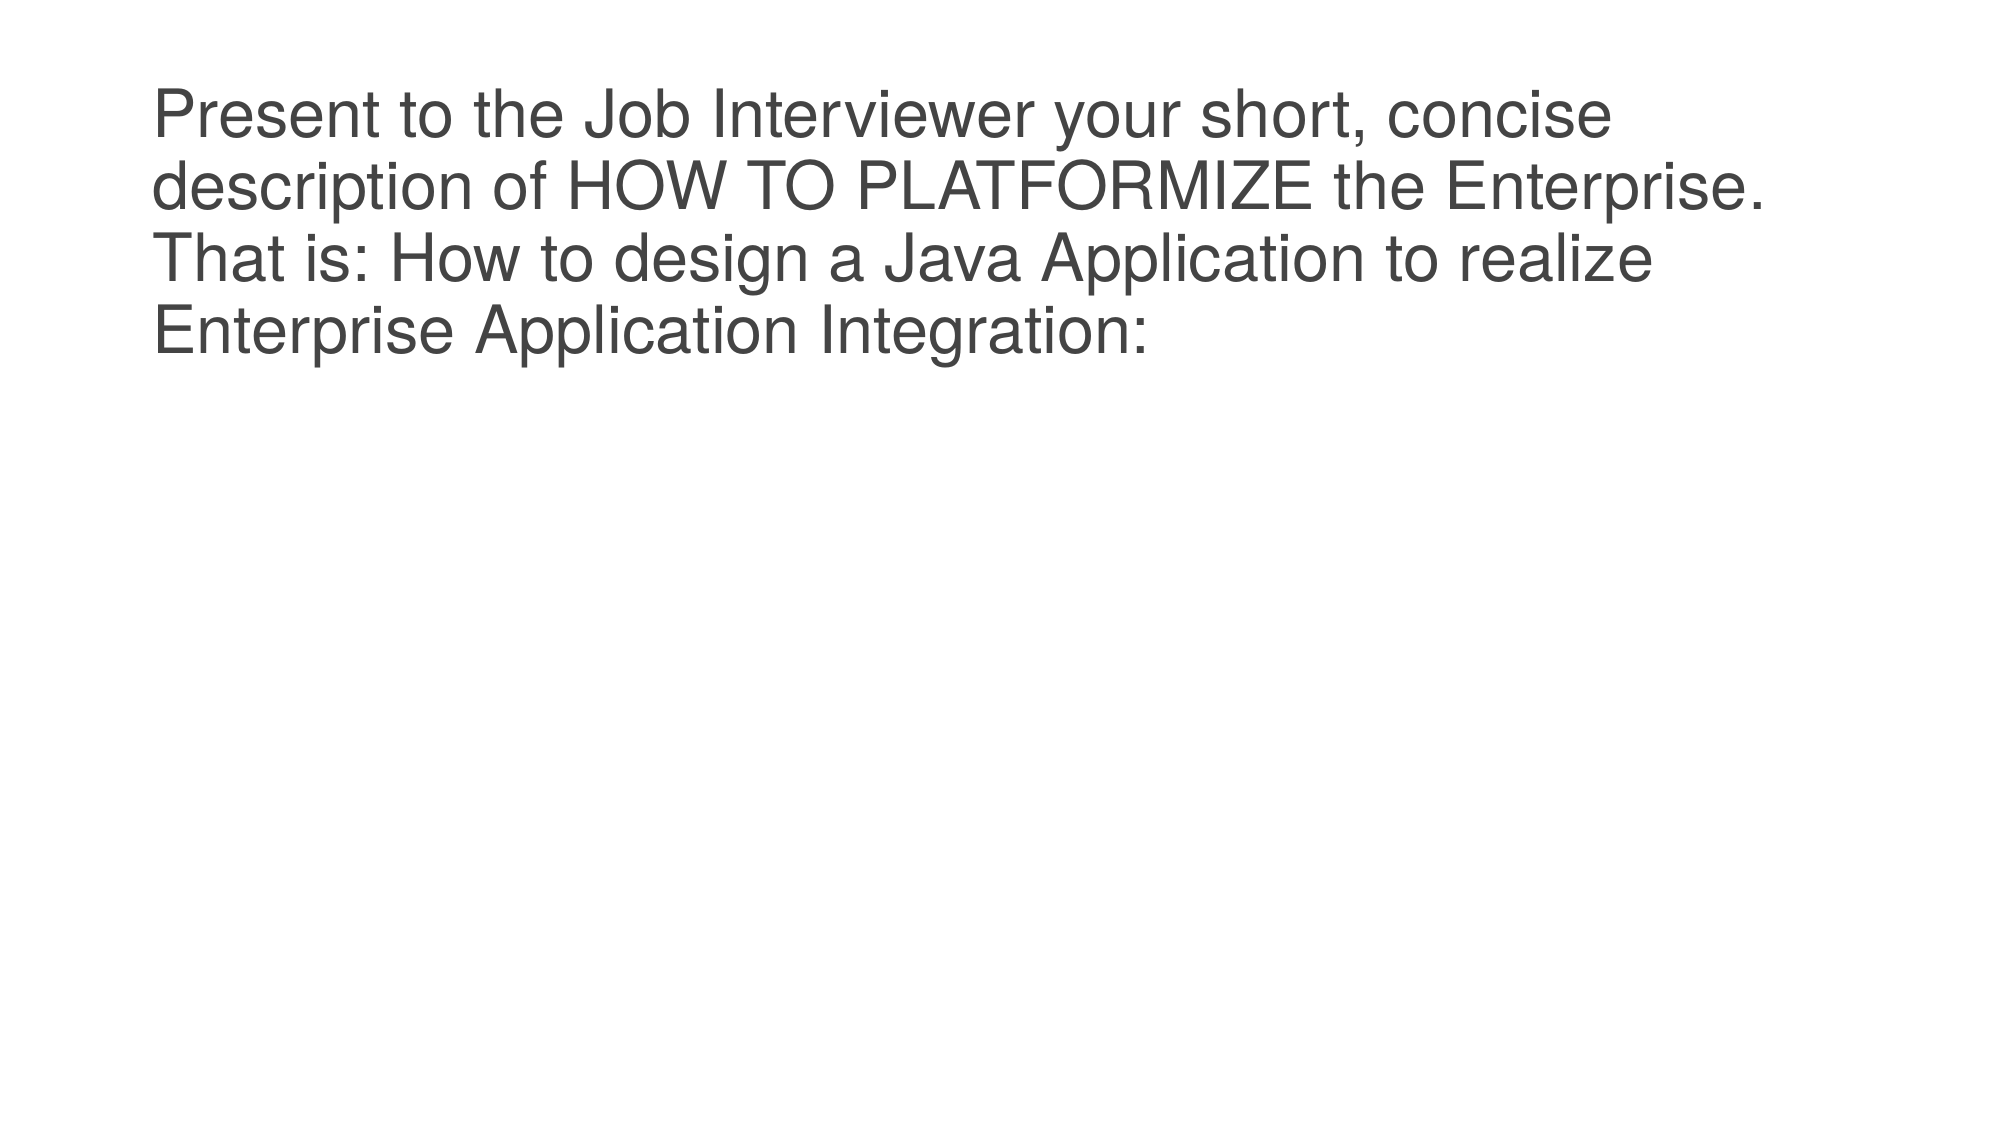

# Present to the Job Interviewer your short, concise description of HOW TO PLATFORMIZE the Enterprise. That is: How to design a Java Application to realize Enterprise Application Integration: